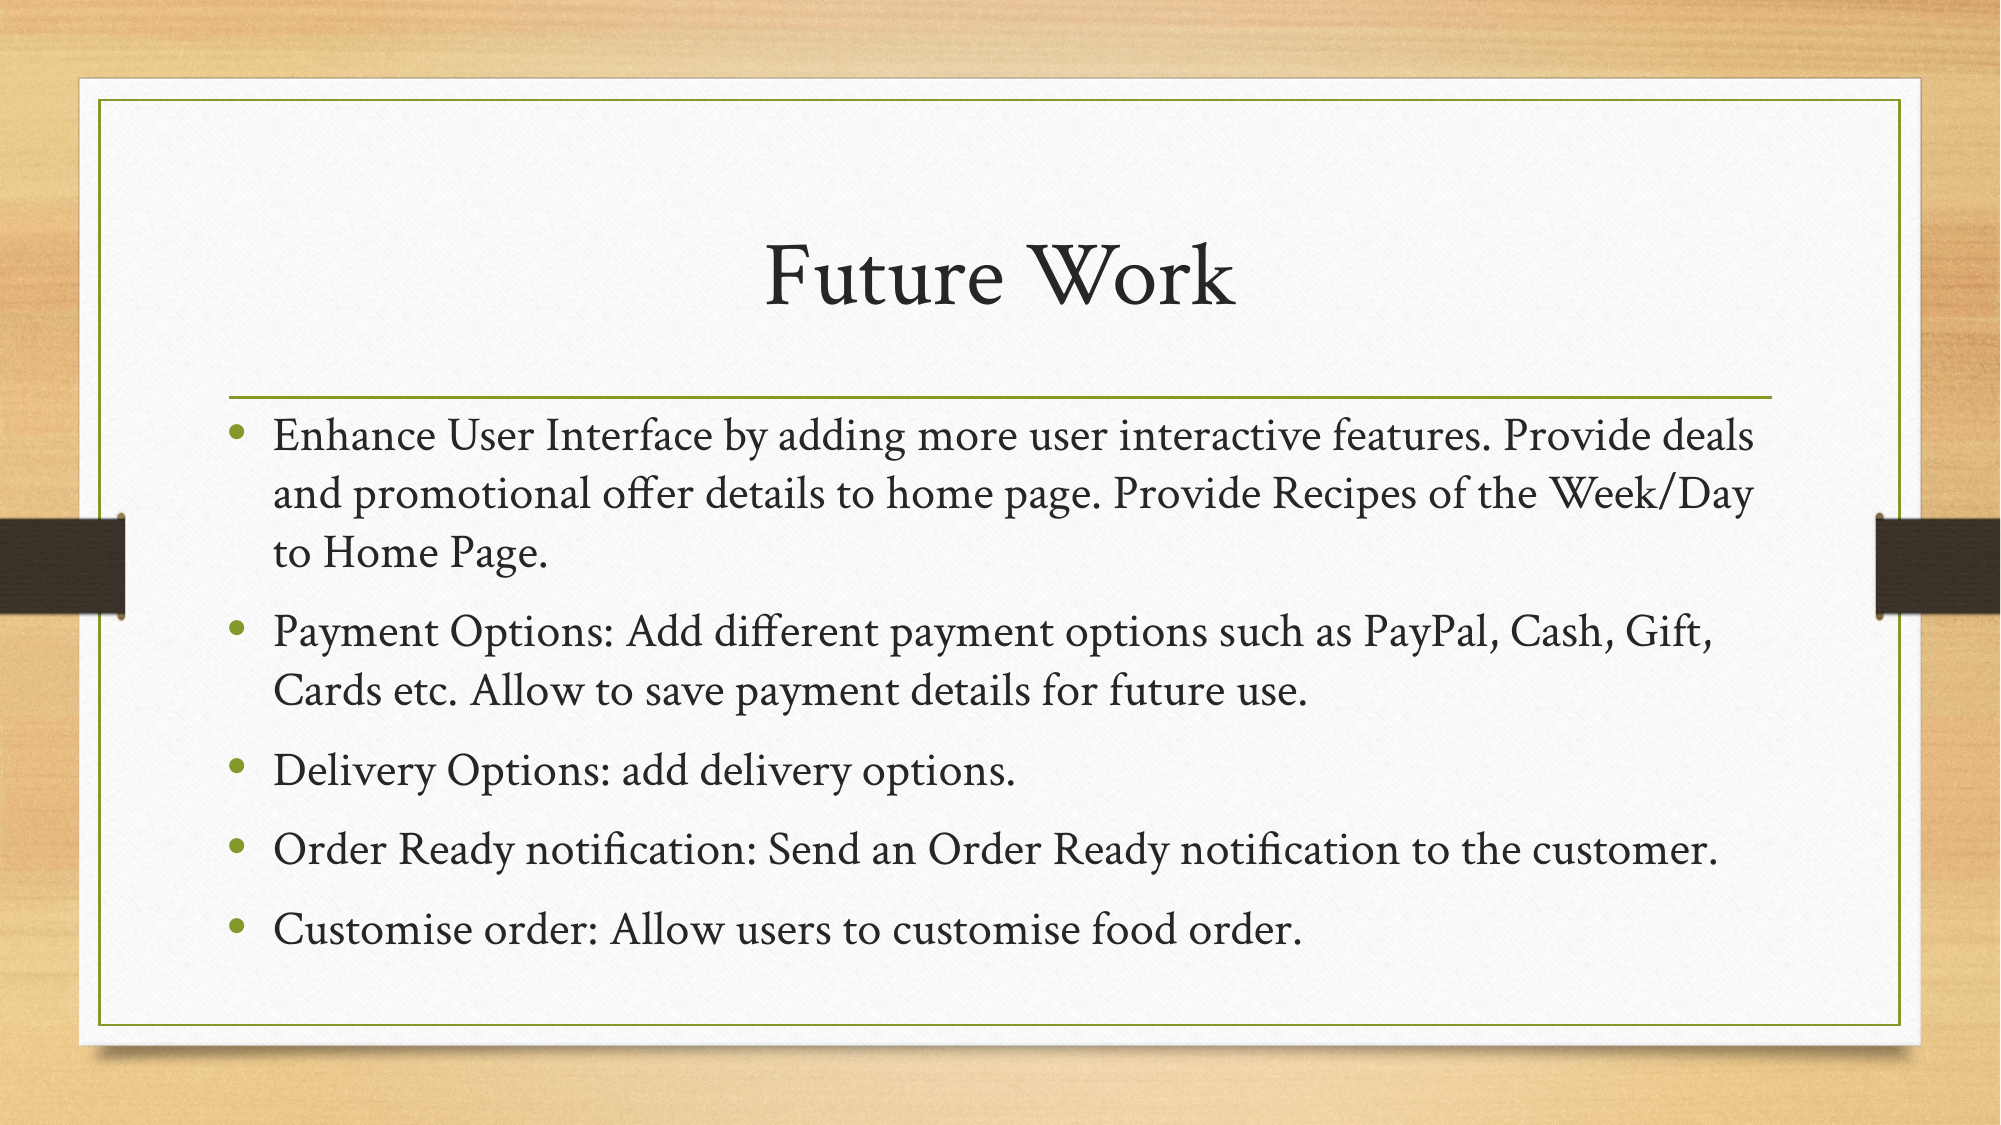

# Future Work
Enhance User Interface by adding more user interactive features. Provide deals and promotional offer details to home page. Provide Recipes of the Week/Day to Home Page.
Payment Options: Add different payment options such as PayPal, Cash, Gift, Cards etc. Allow to save payment details for future use.
Delivery Options: add delivery options.
Order Ready notification: Send an Order Ready notification to the customer.
Customise order: Allow users to customise food order.